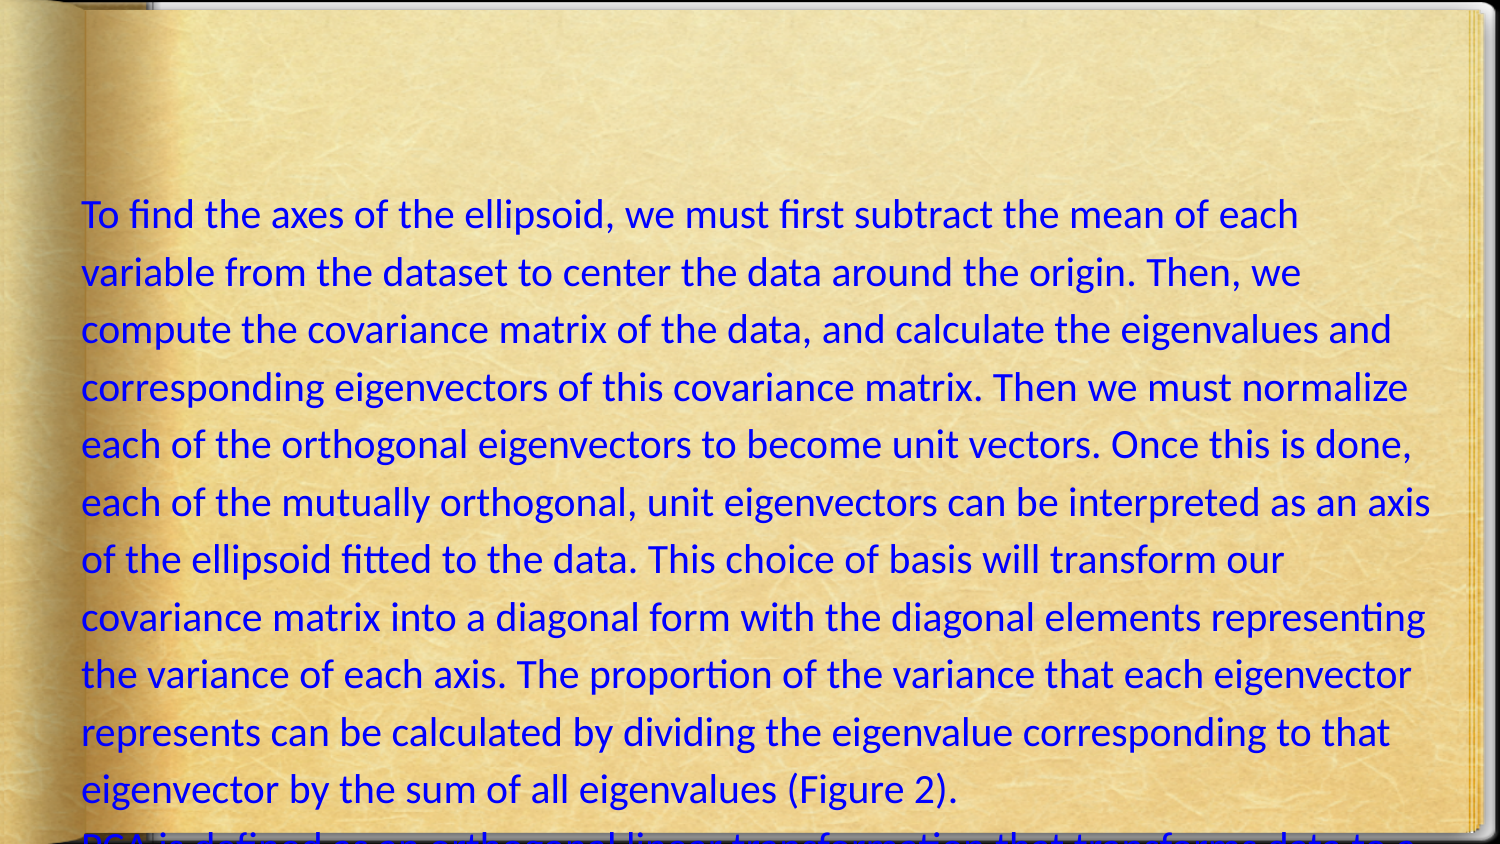

#
To find the axes of the ellipsoid, we must first subtract the mean of each variable from the dataset to center the data around the origin. Then, we compute the covariance matrix of the data, and calculate the eigenvalues and corresponding eigenvectors of this covariance matrix. Then we must normalize each of the orthogonal eigenvectors to become unit vectors. Once this is done, each of the mutually orthogonal, unit eigenvectors can be interpreted as an axis of the ellipsoid fitted to the data. This choice of basis will transform our covariance matrix into a diagonal form with the diagonal elements representing the variance of each axis. The proportion of the variance that each eigenvector represents can be calculated by dividing the eigenvalue corresponding to that eigenvector by the sum of all eigenvalues (Figure 2).
PCA is defined as an orthogonal linear transformation that transforms data to a new coordinate system such that the greatest variance by some projection of the data comes to lie on the first coordinate (called first principle component), the second greatest variance on the second coordinate and so on. (Figure 1).